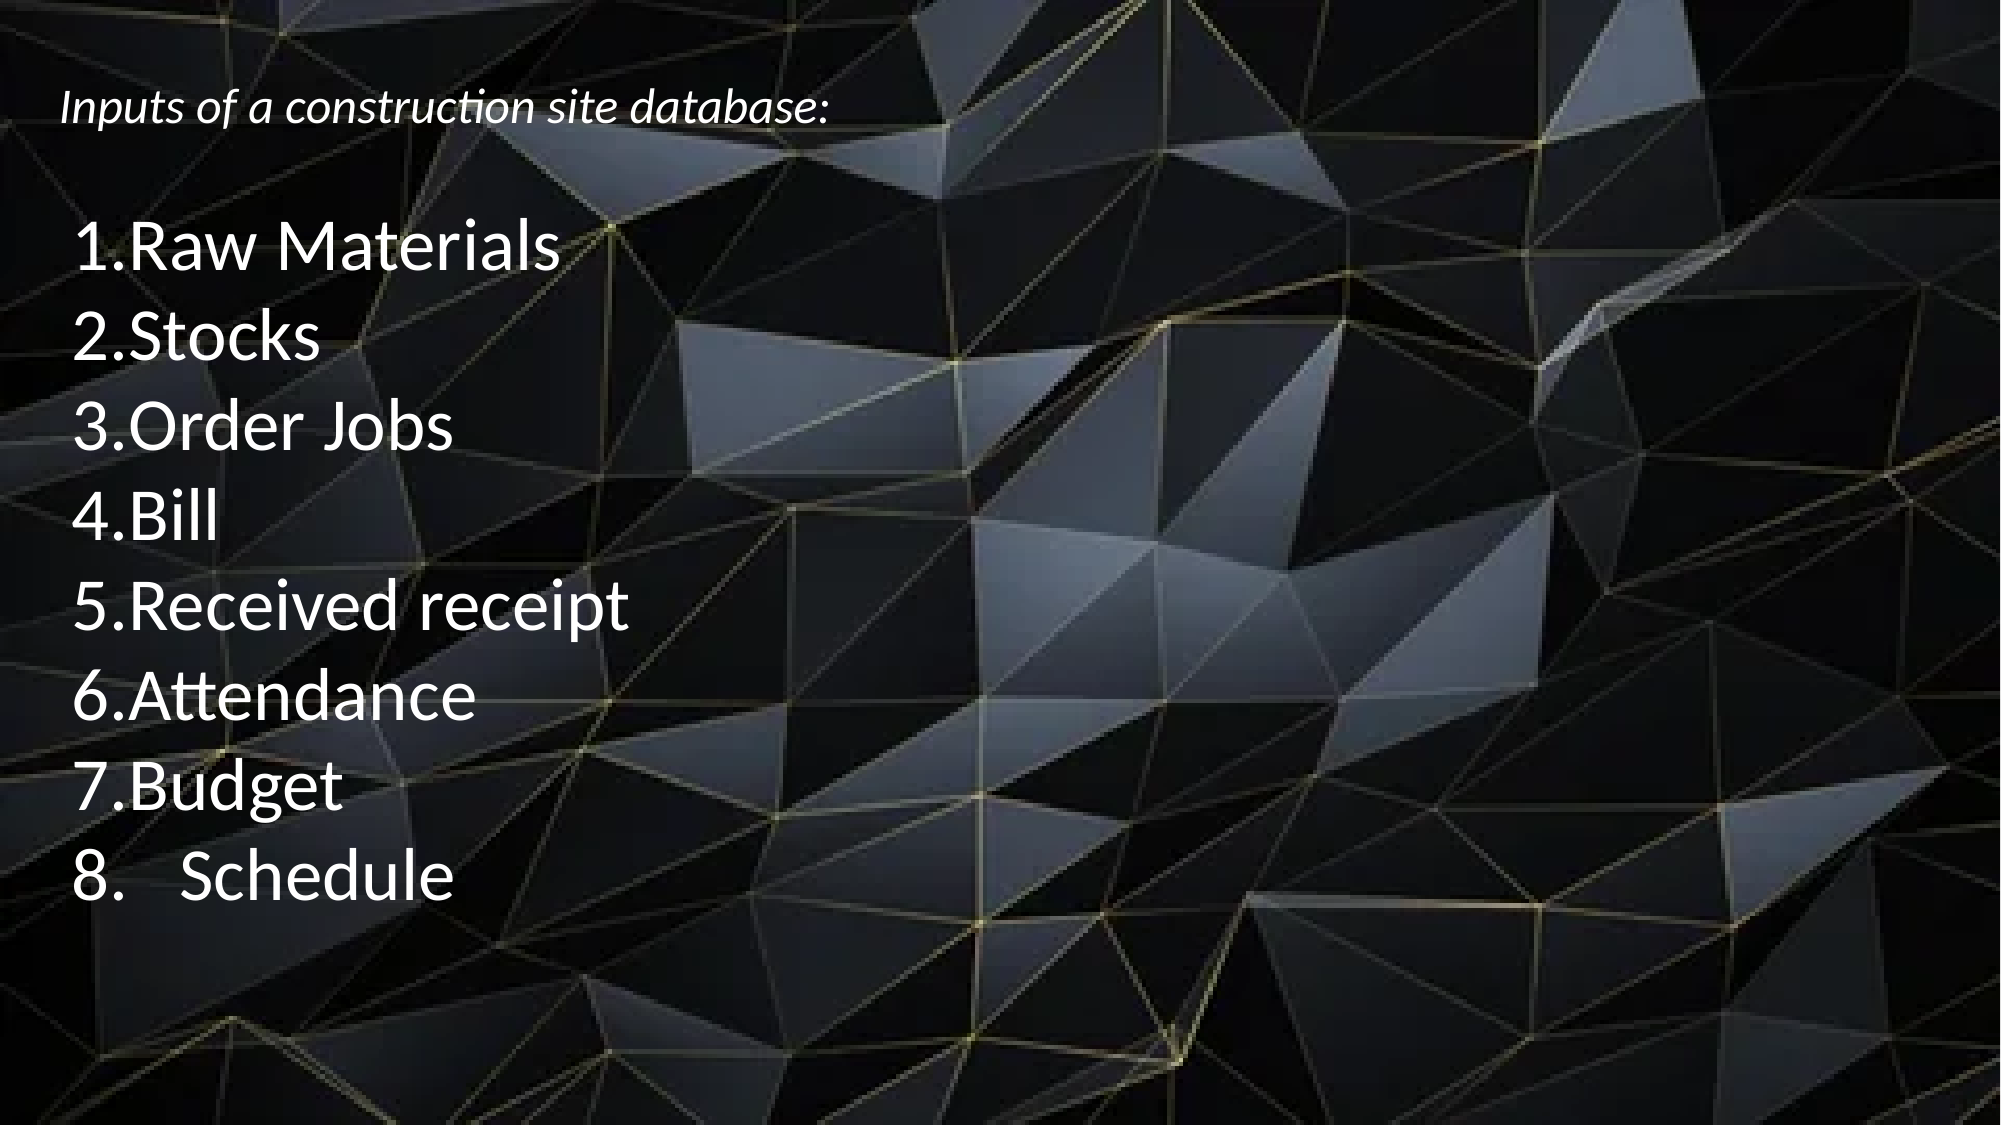

Inputs of a construction site database:
Raw Materials
Stocks
Order Jobs
Bill
Received receipt
Attendance
Budget
8.   Schedule